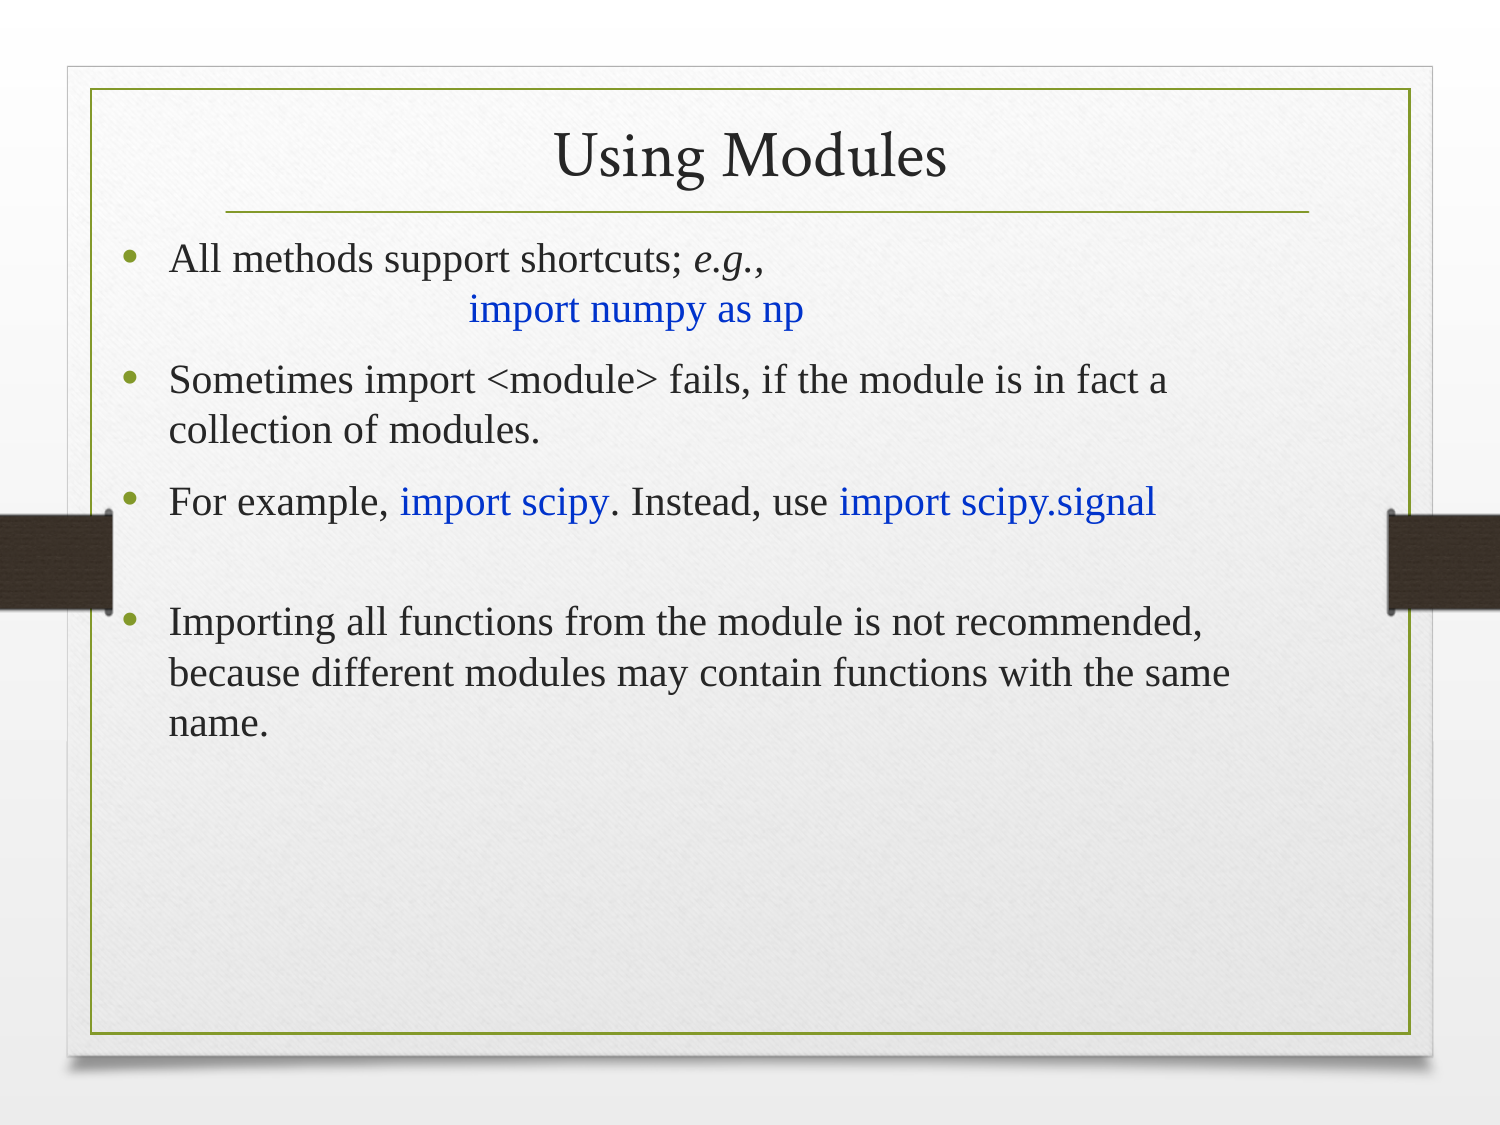

# Using Modules
All methods support shortcuts; e.g.,
		import numpy as np
Sometimes import <module> fails, if the module is in fact a collection of modules.
For example, import scipy. Instead, use import scipy.signal
Importing all functions from the module is not recommended, because different modules may contain functions with the same name.